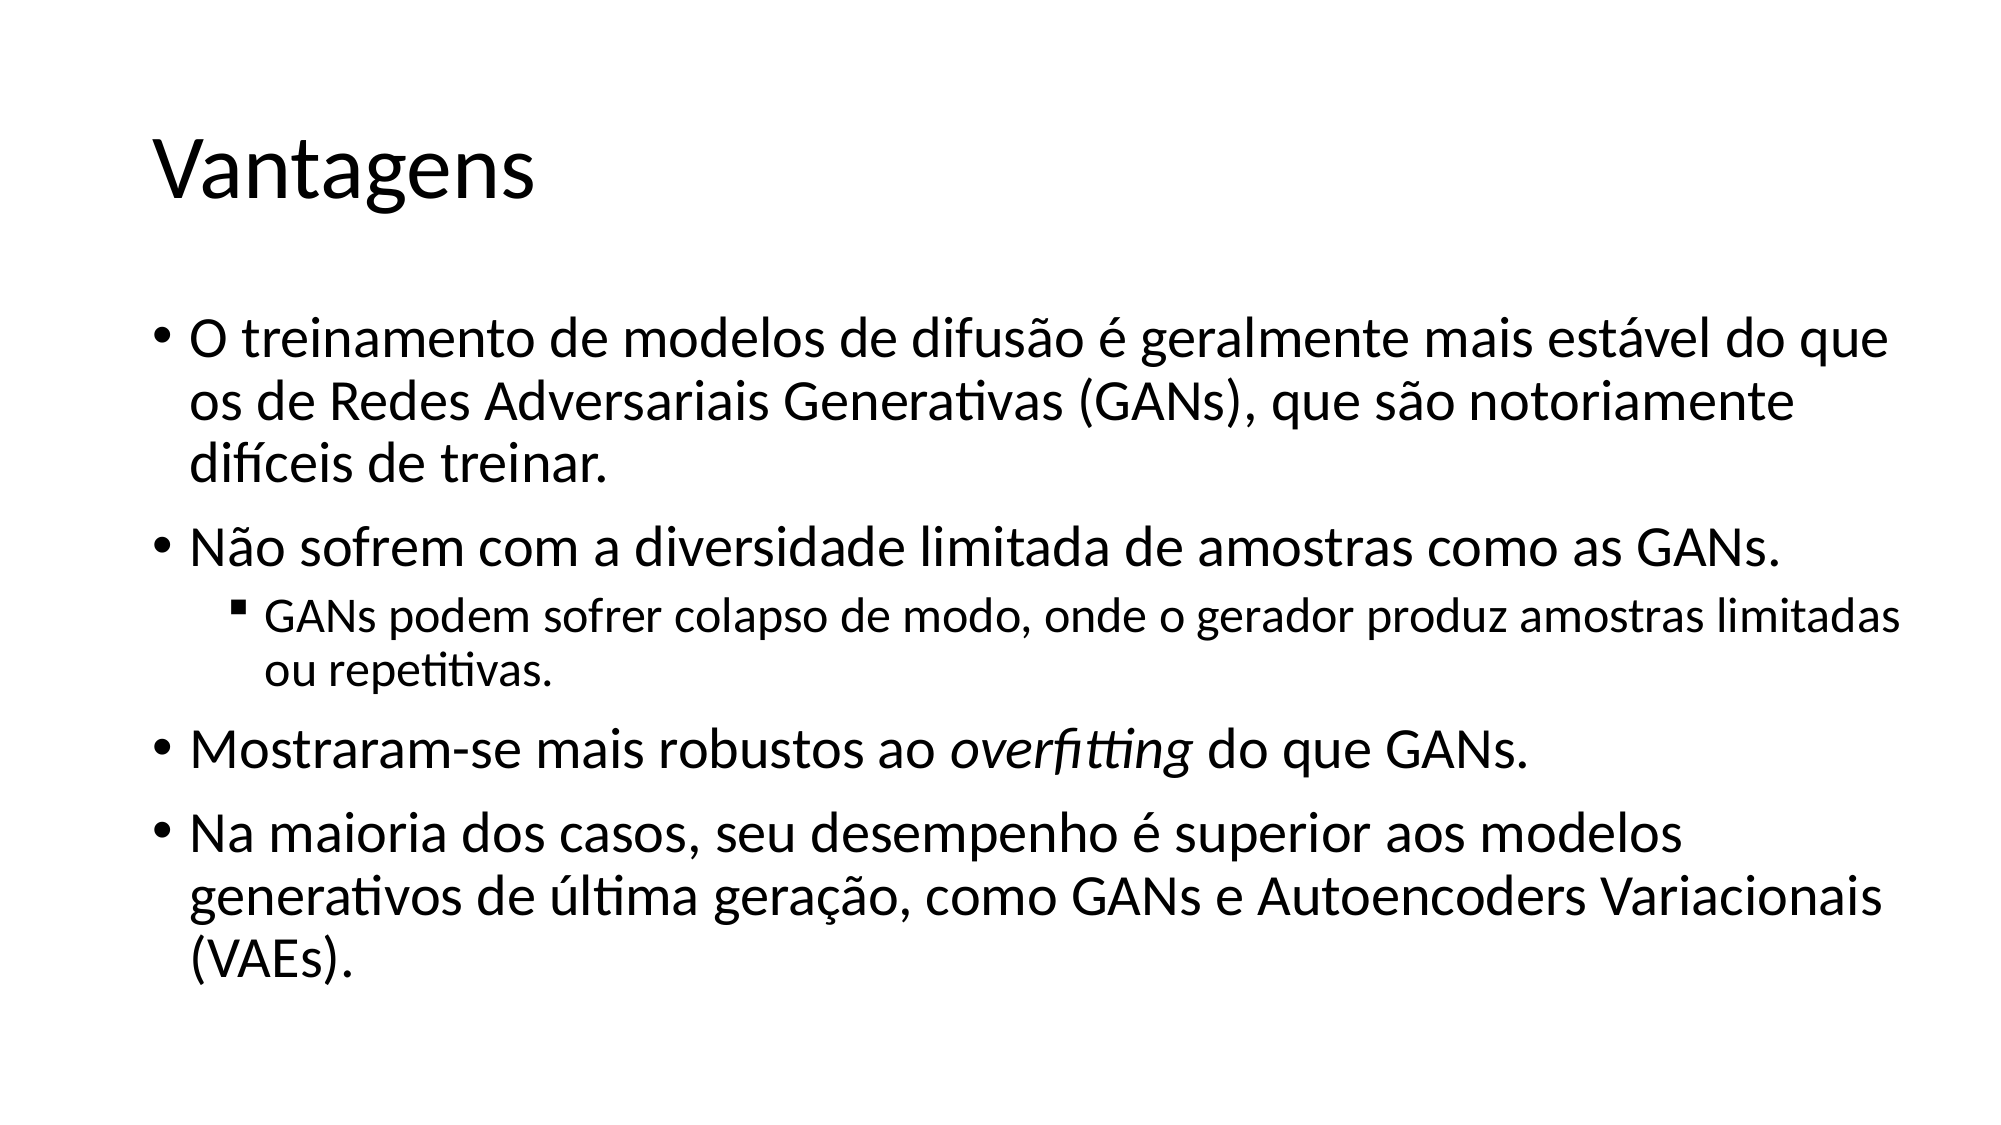

# Vantagens
O treinamento de modelos de difusão é geralmente mais estável do que os de Redes Adversariais Generativas (GANs), que são notoriamente difíceis de treinar.
Não sofrem com a diversidade limitada de amostras como as GANs.
GANs podem sofrer colapso de modo, onde o gerador produz amostras limitadas ou repetitivas.
Mostraram-se mais robustos ao overfitting do que GANs.
Na maioria dos casos, seu desempenho é superior aos modelos generativos de última geração, como GANs e Autoencoders Variacionais (VAEs).